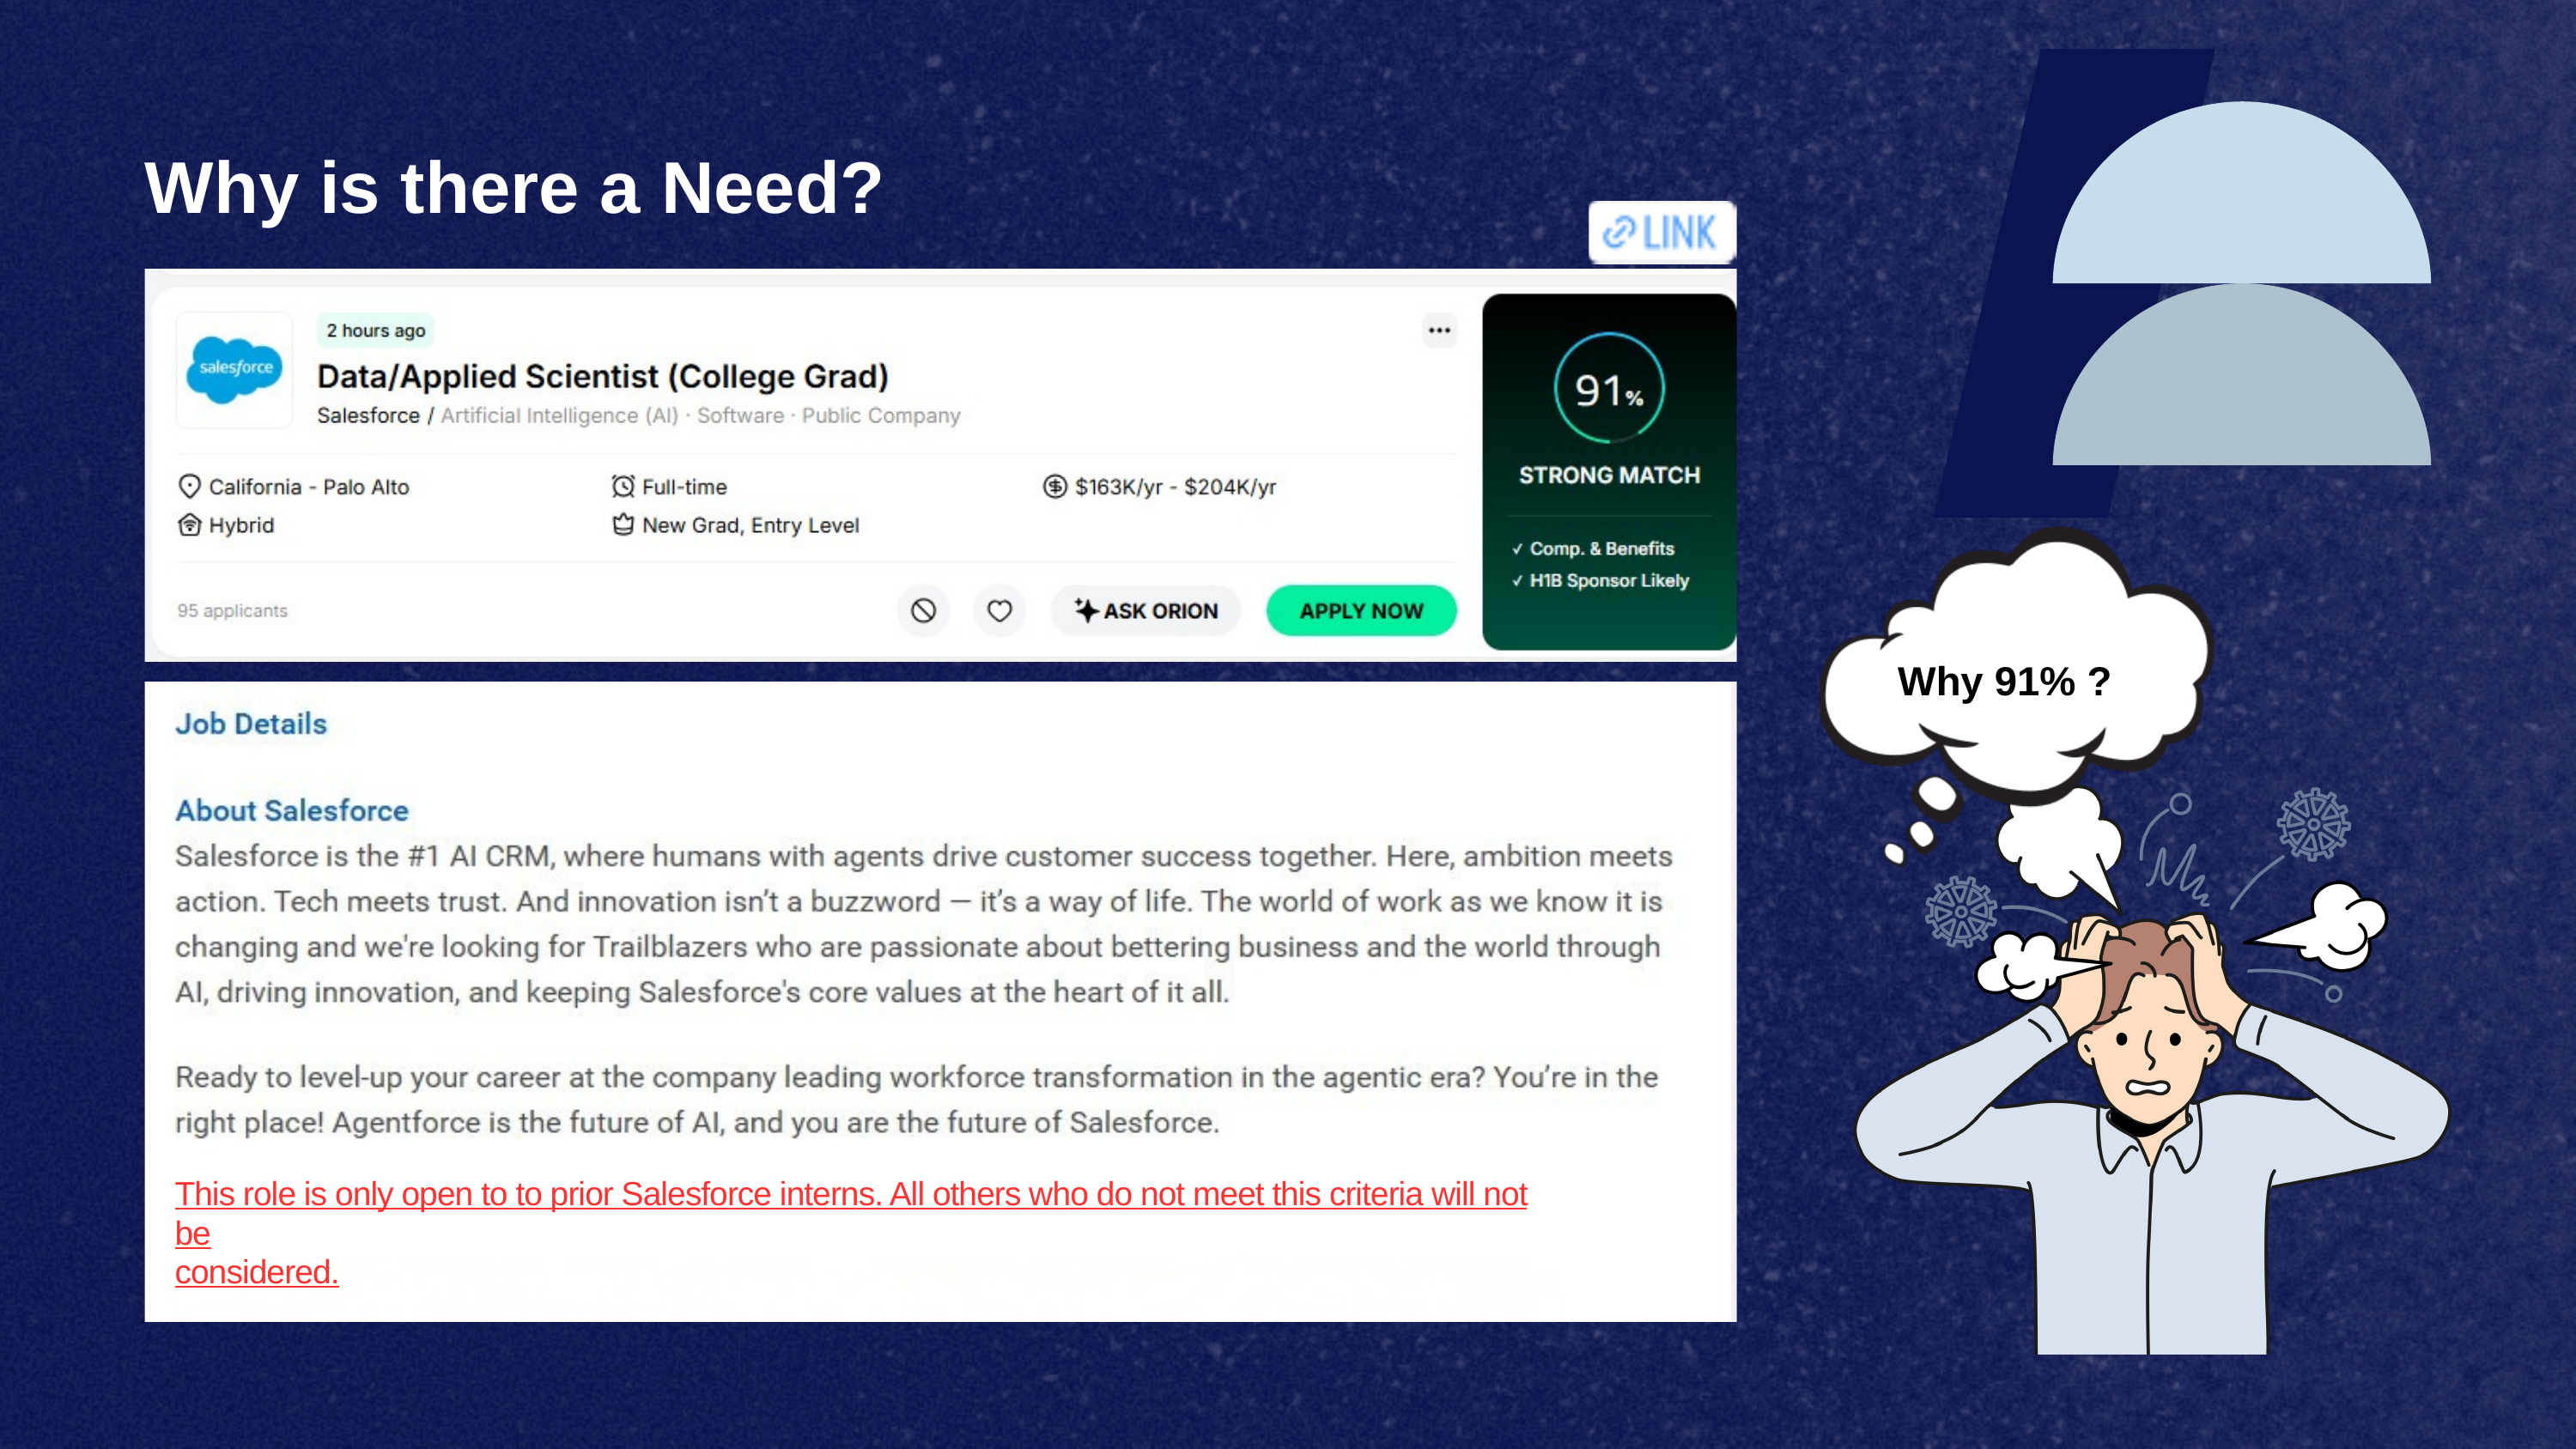

Why is there a Need?

Why 91% ?

This role is only open to to prior Salesforce interns. All others who do not meet this criteria will not be
considered.